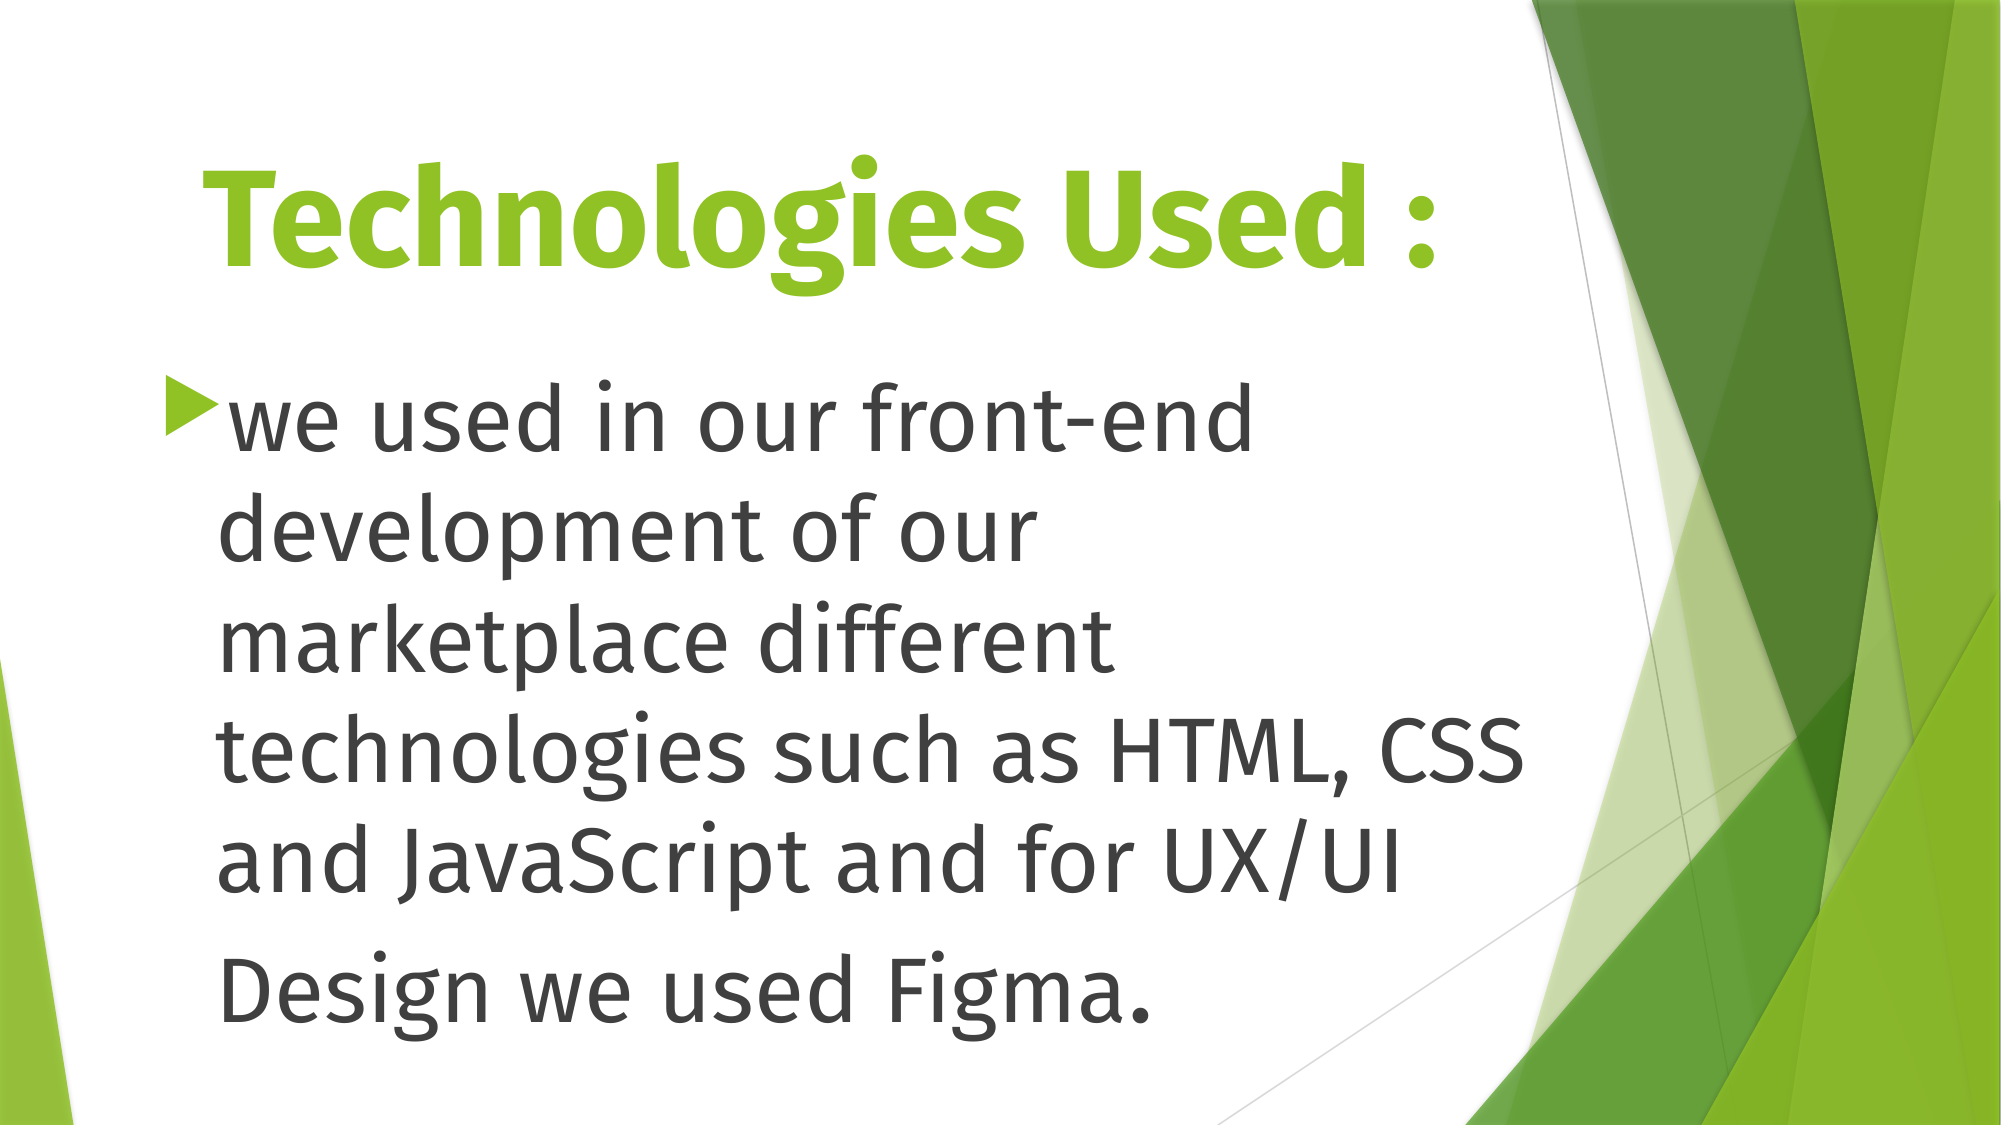

# Technologies Used :
we used in our front-end development of our marketplace different technologies such as HTML, CSS and JavaScript and for UX/UI Design we used Figma.